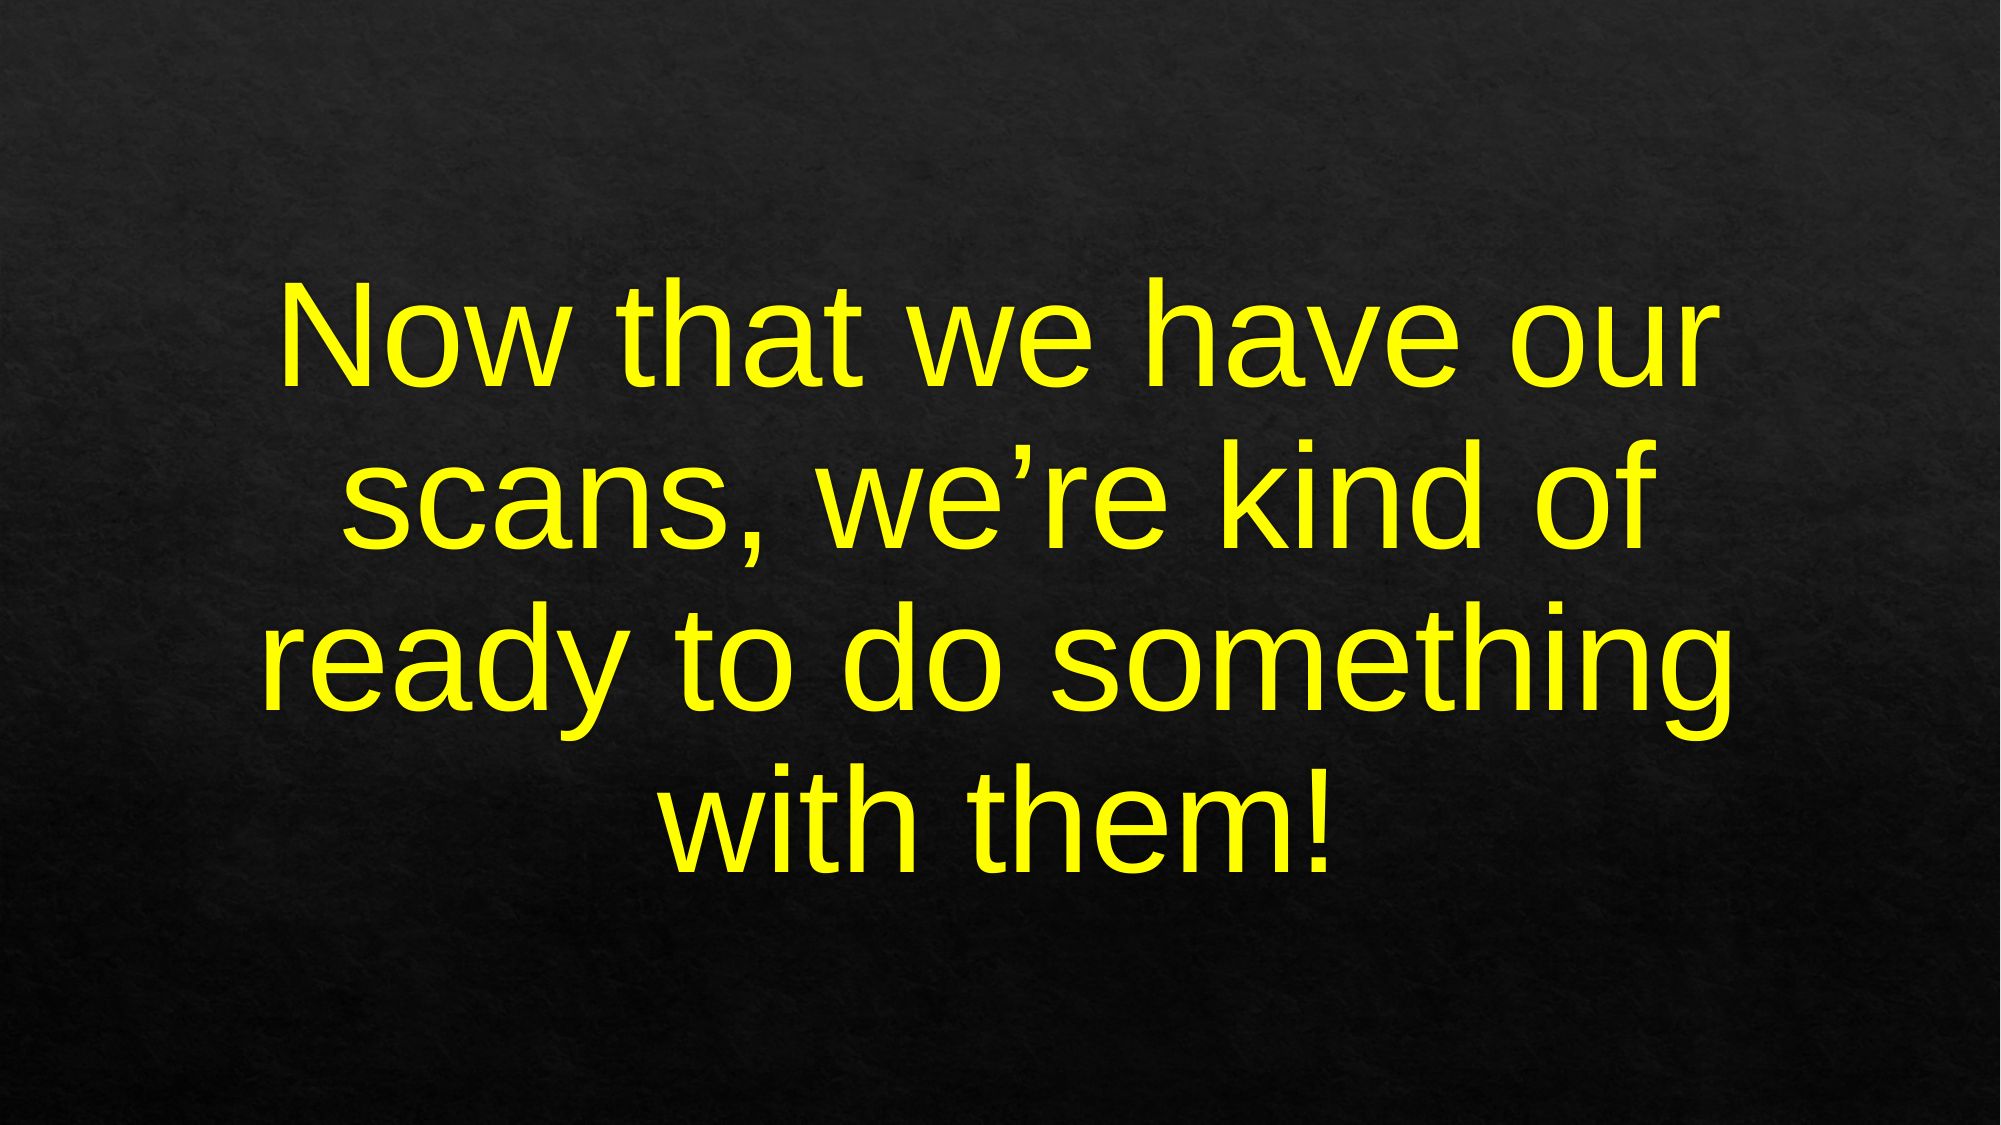

# Now that we have our scans, we’re kind of ready to do something with them!